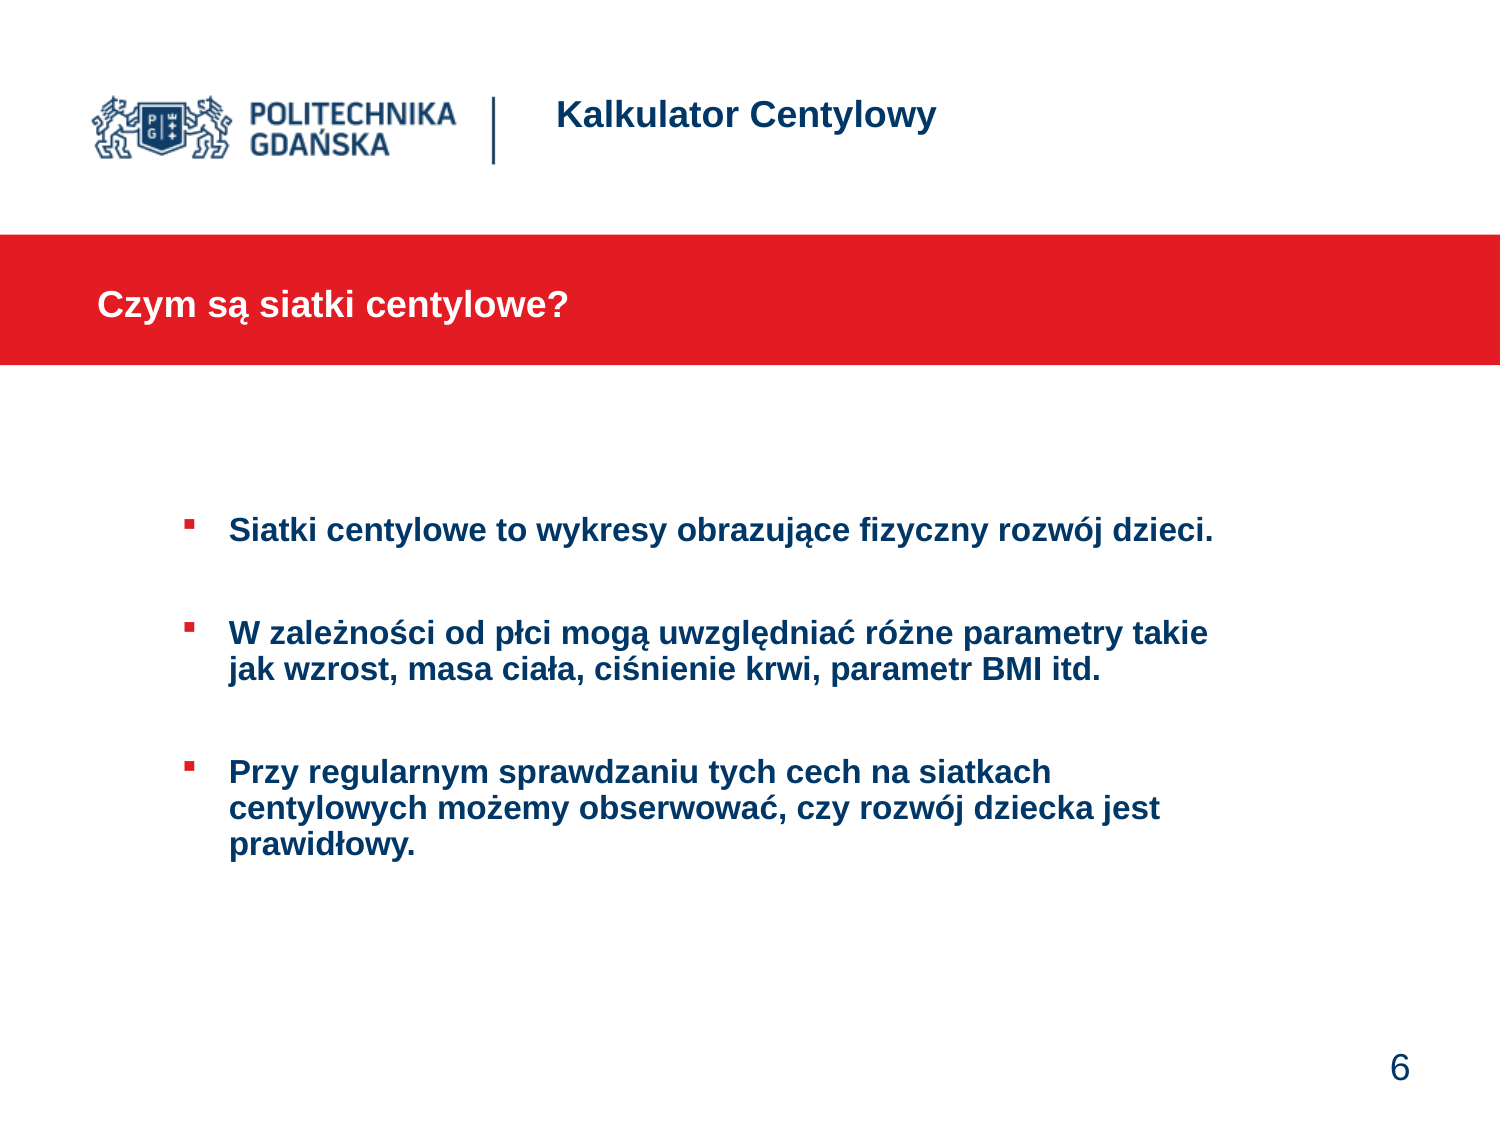

# Kalkulator Centylowy
Czym są siatki centylowe?
Siatki centylowe to wykresy obrazujące fizyczny rozwój dzieci.

W zależności od płci mogą uwzględniać różne parametry takie jak wzrost, masa ciała, ciśnienie krwi, parametr BMI itd.

Przy regularnym sprawdzaniu tych cech na siatkach centylowych możemy obserwować, czy rozwój dziecka jest prawidłowy.